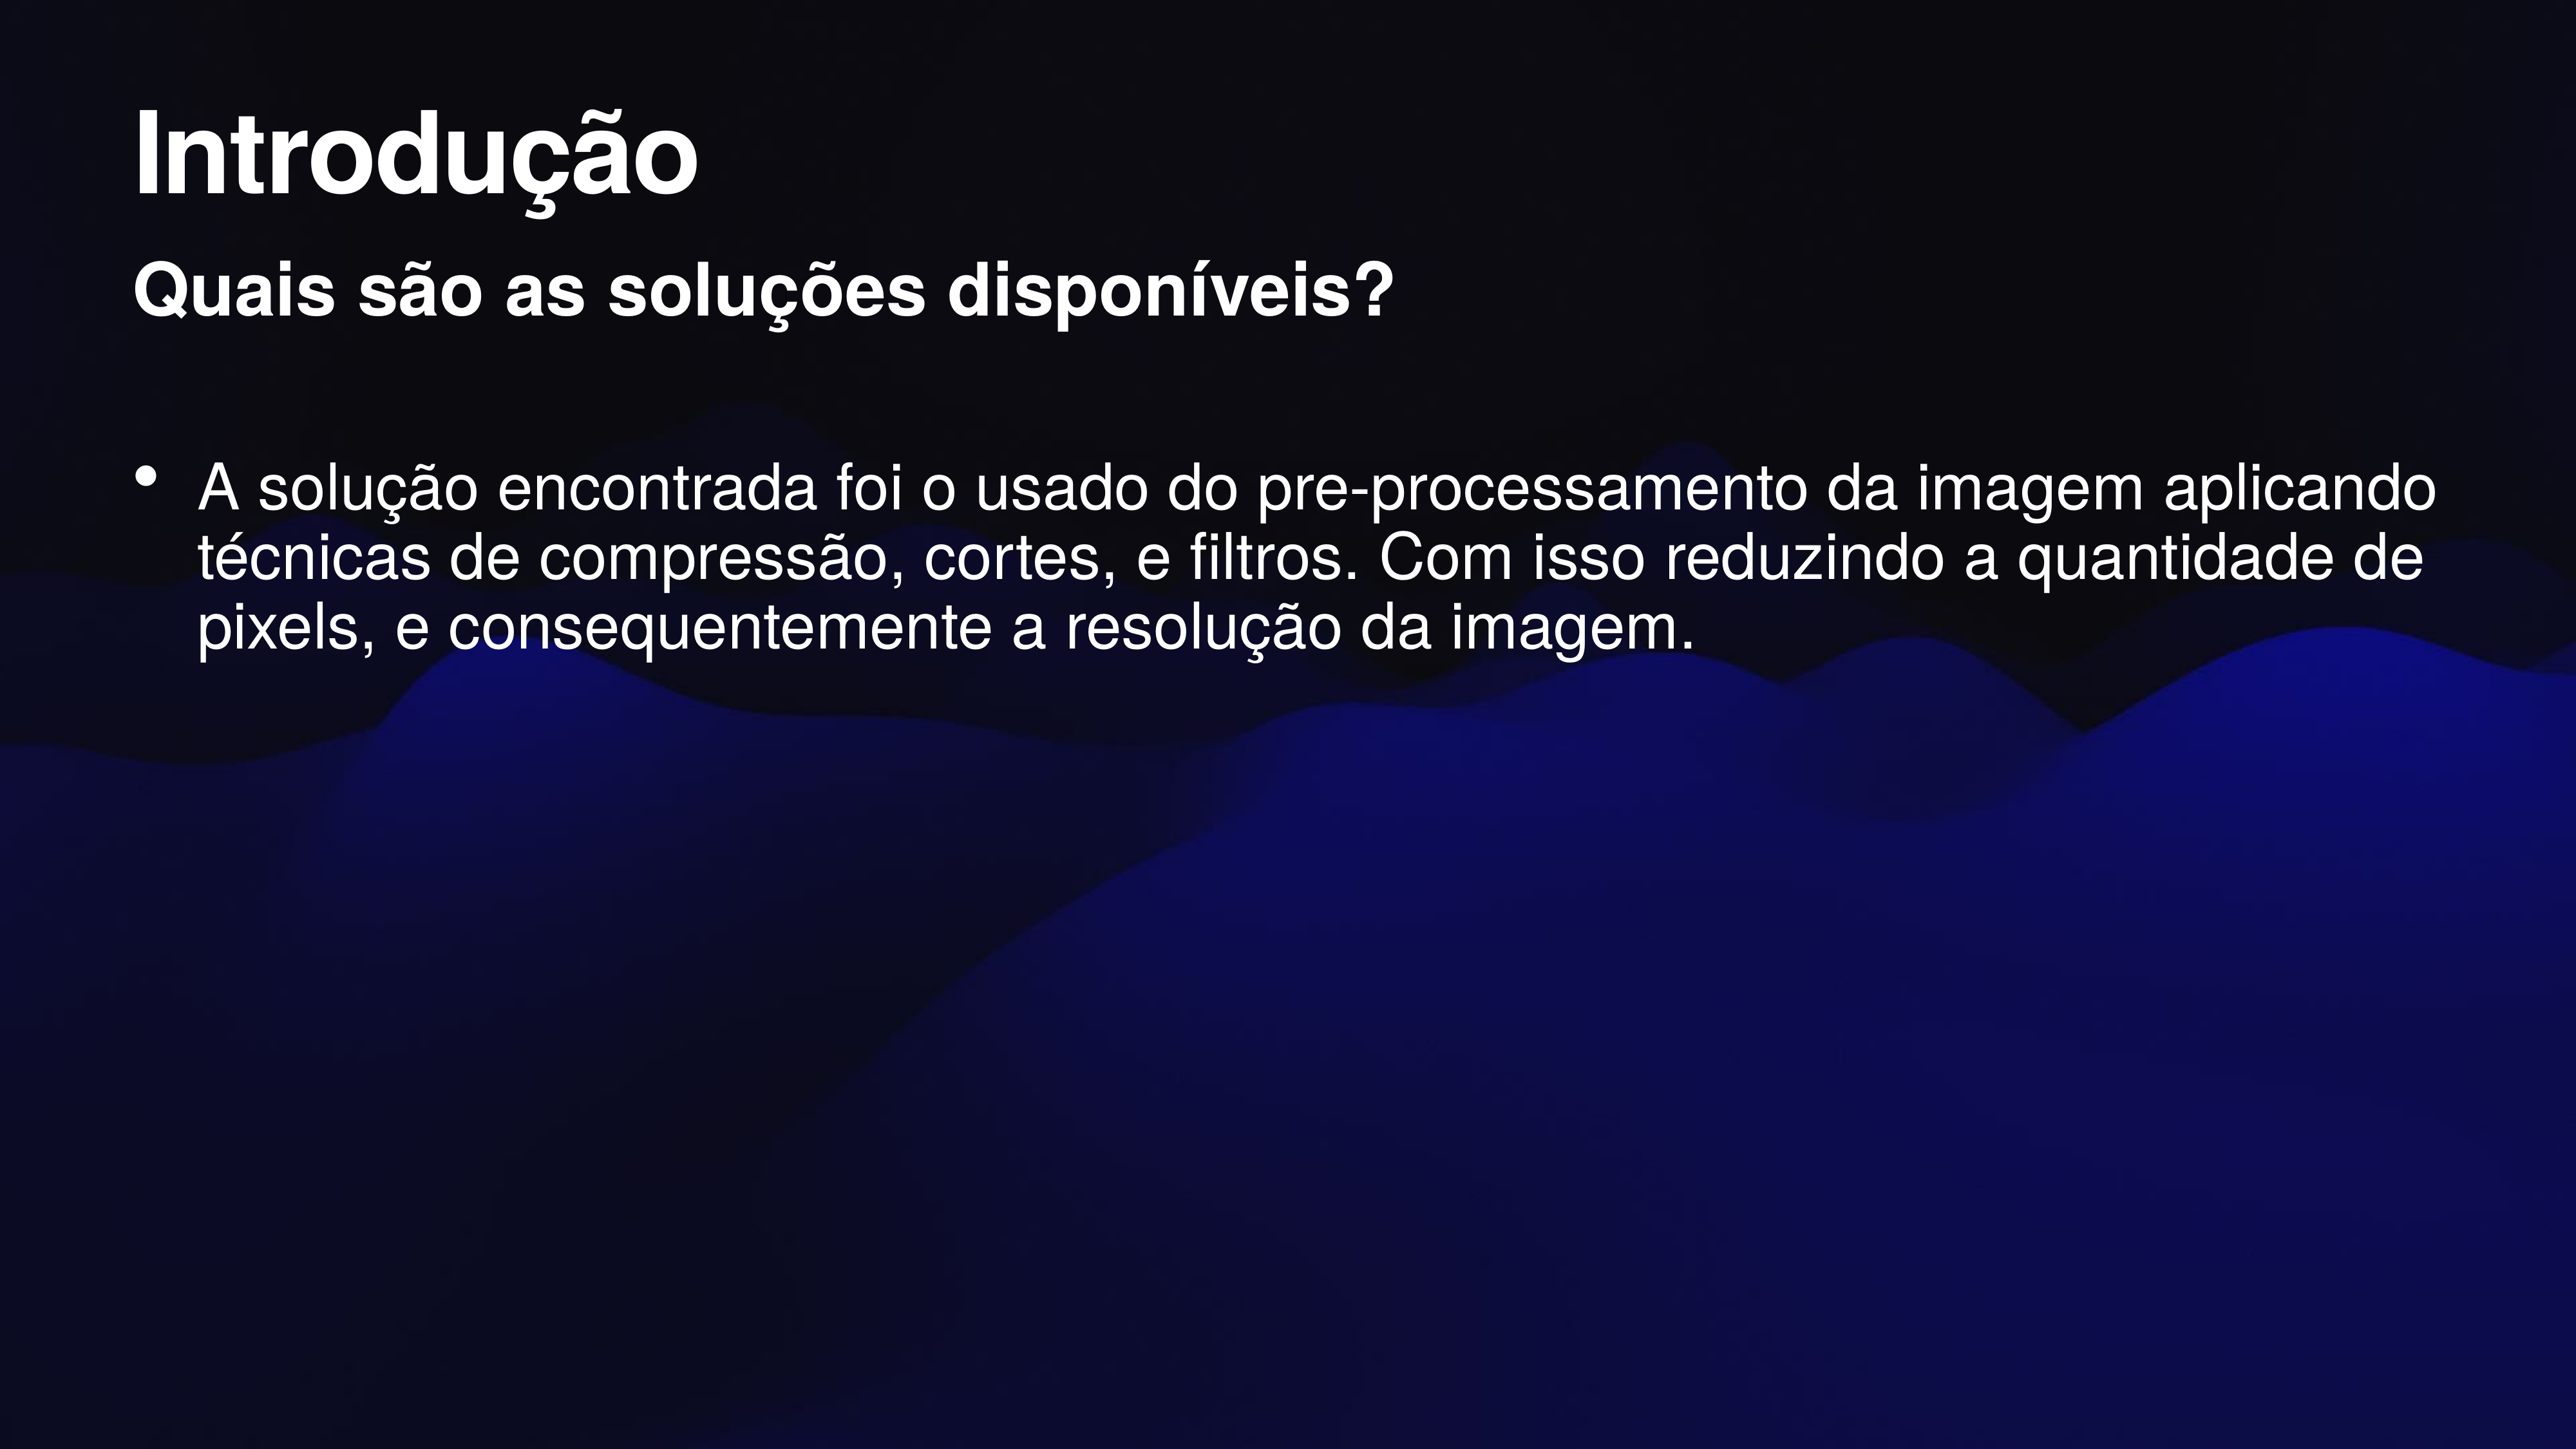

# Introdução
Quais são as soluções disponíveis?
A solução encontrada foi o usado do pre-processamento da imagem aplicando técnicas de compressão, cortes, e filtros. Com isso reduzindo a quantidade de pixels, e consequentemente a resolução da imagem.